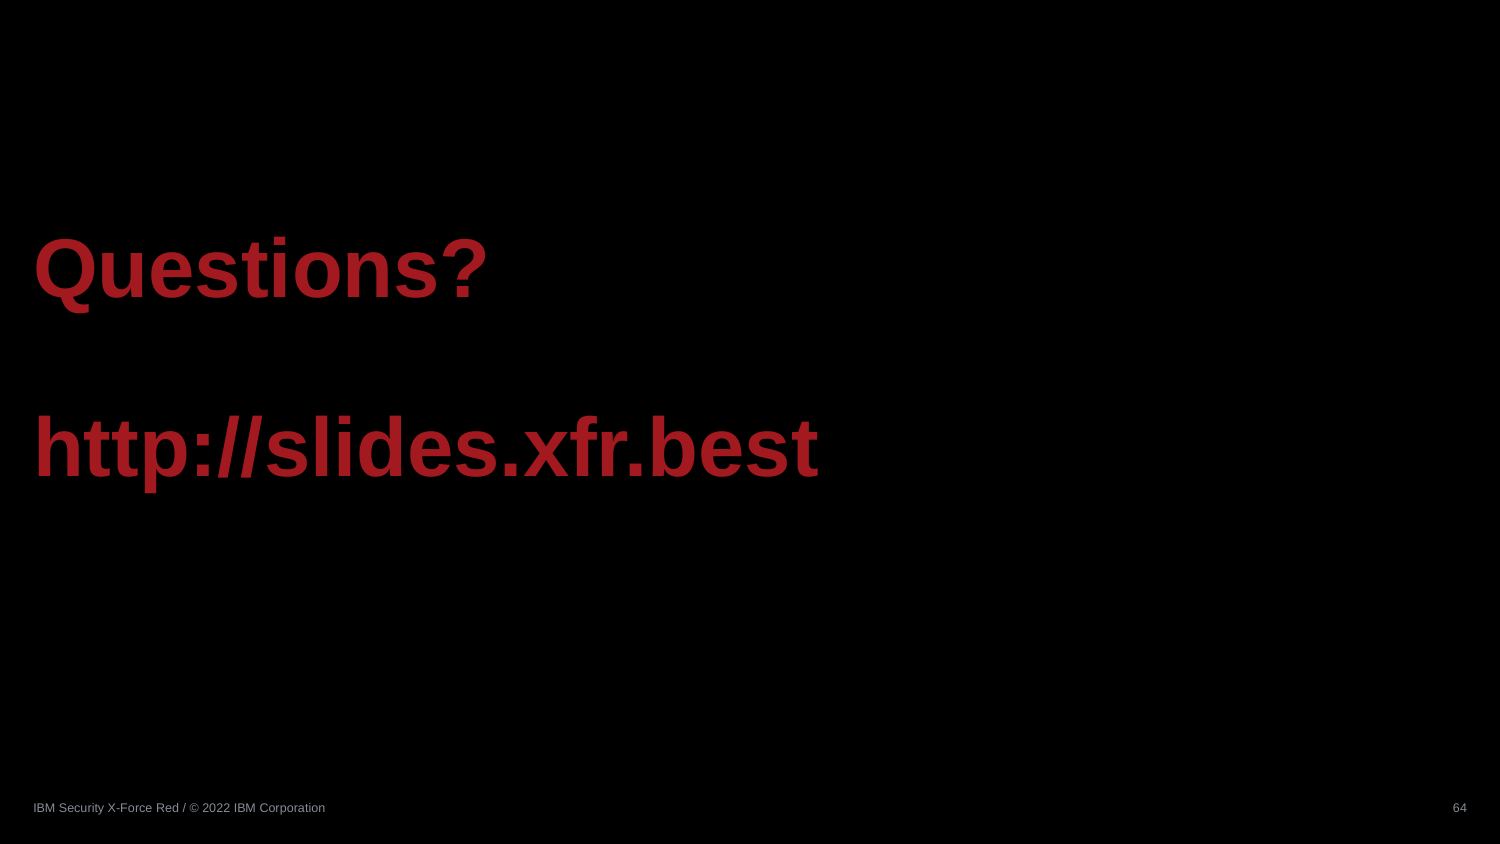

# Questions? http://slides.xfr.best
IBM Security X-Force Red / © 2022 IBM Corporation
64